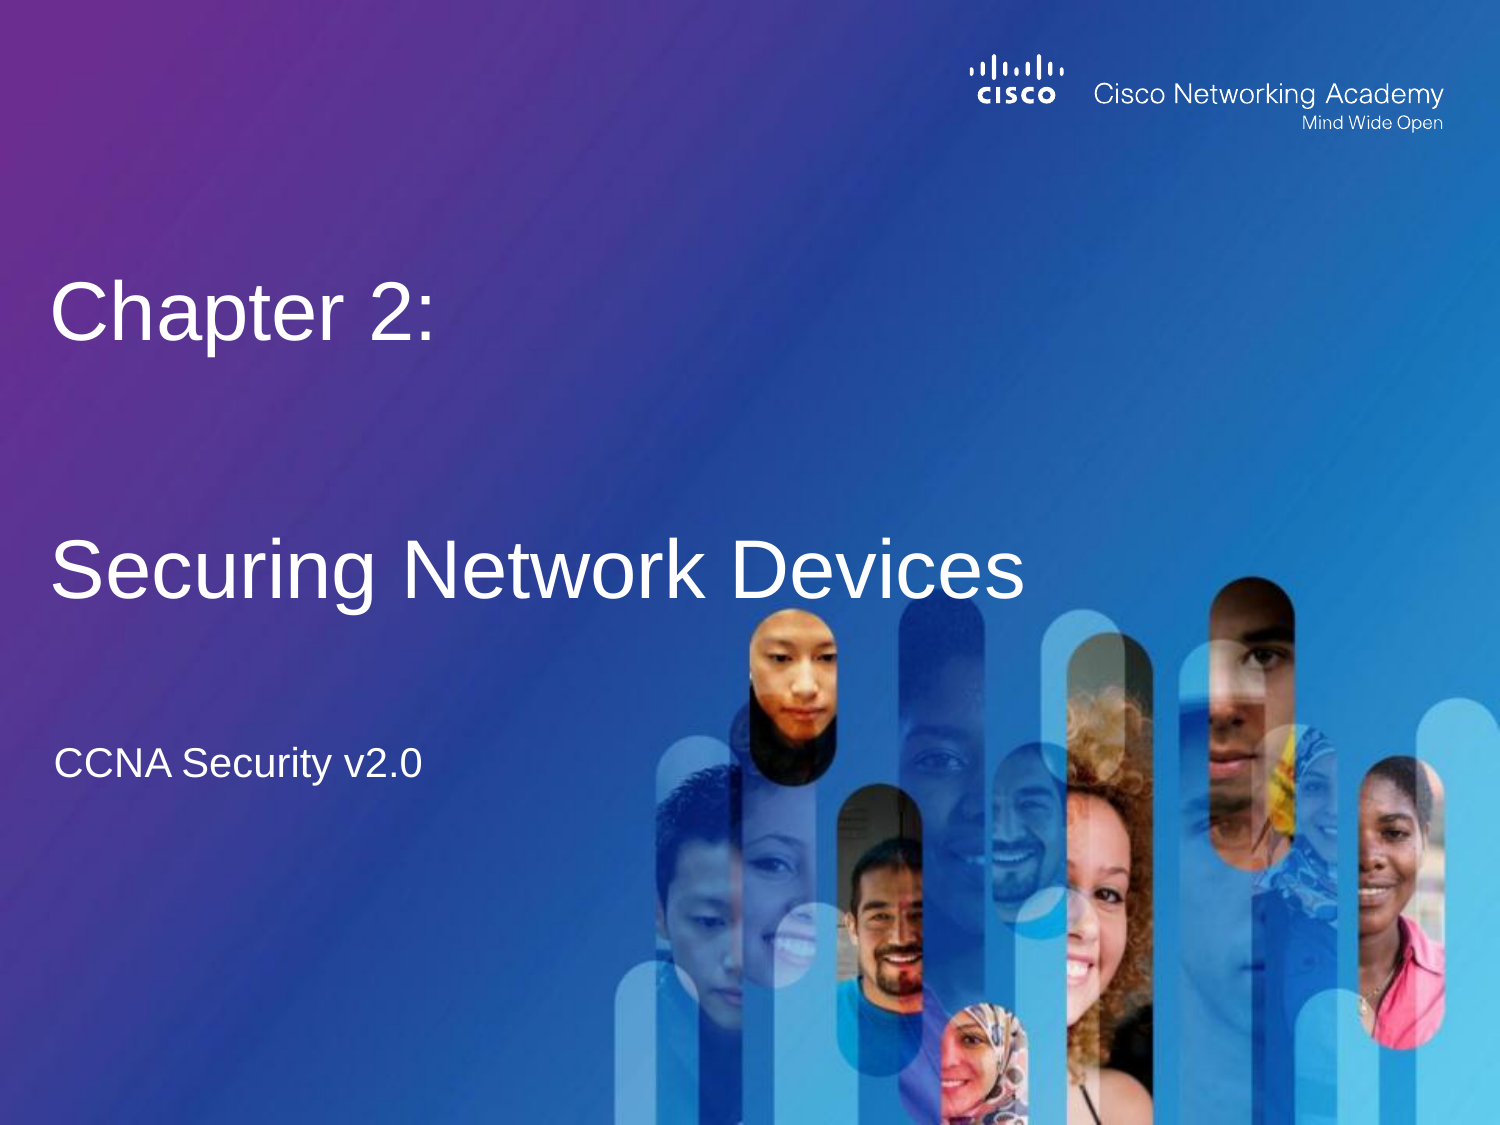

# Chapter 2: Securing Network Devices
CCNA Security v2.0